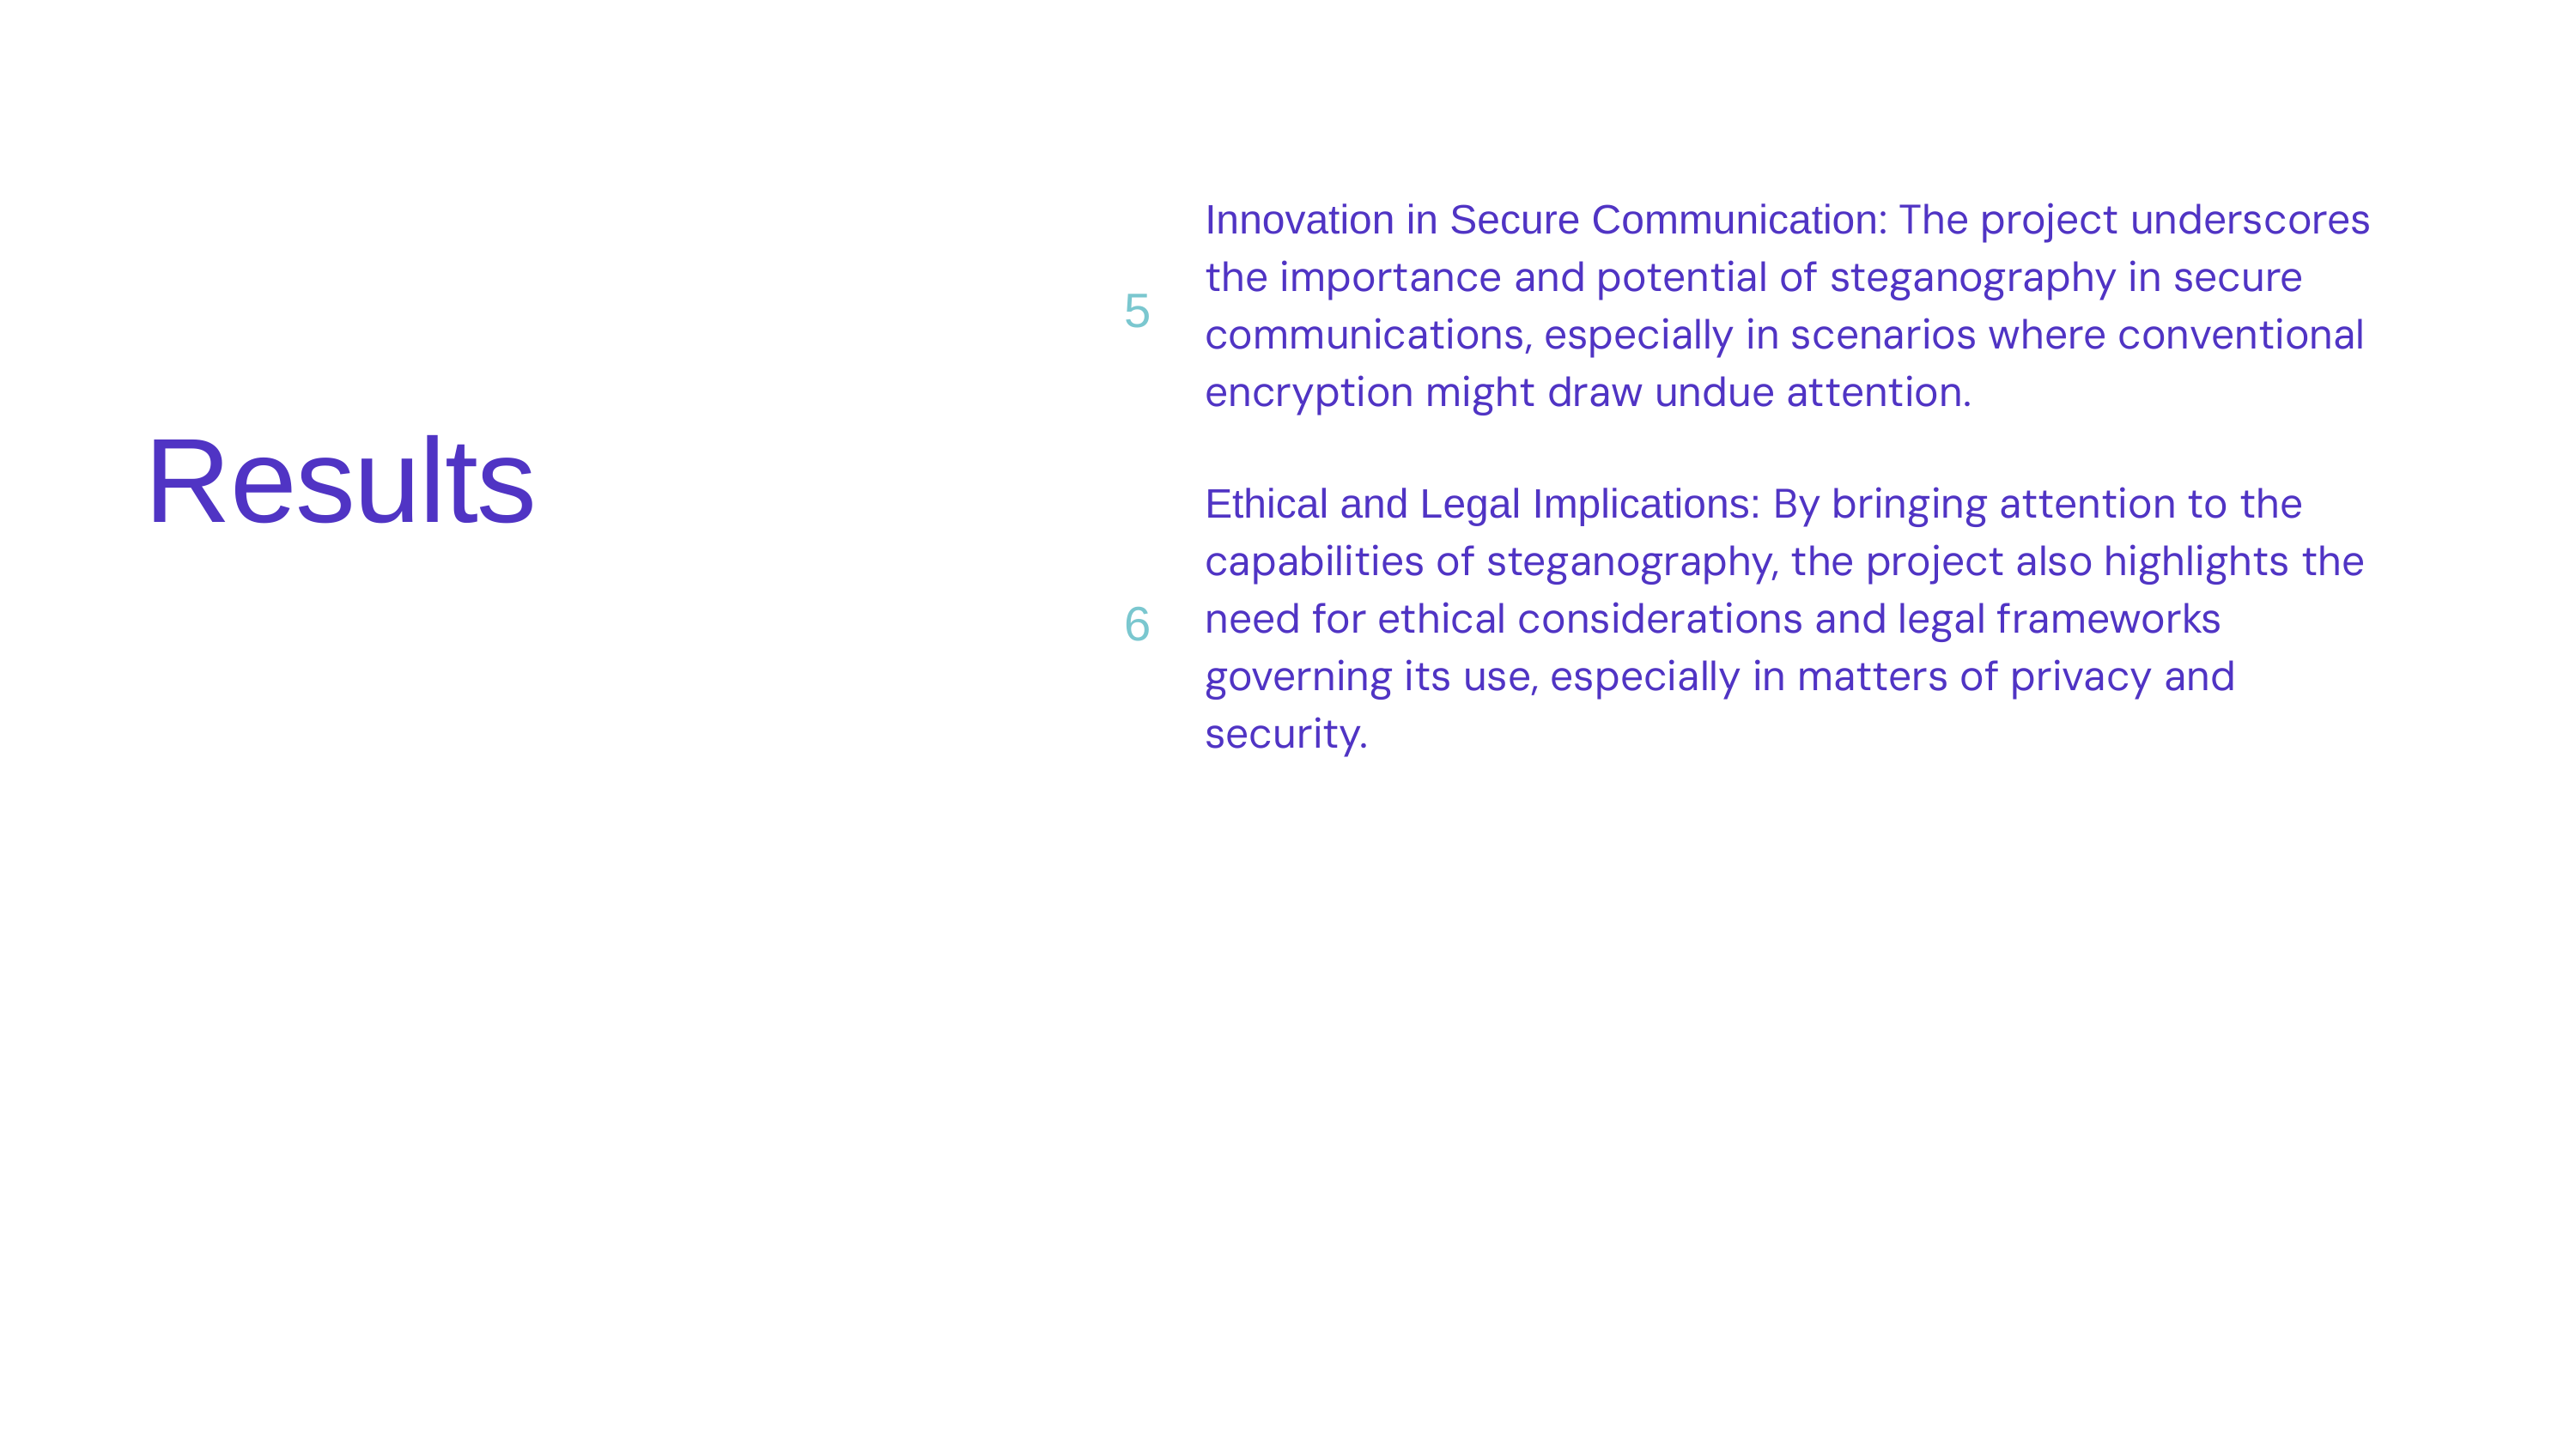

| 5 | Innovation in Secure Communication: The project underscores the importance and potential of steganography in secure communications, especially in scenarios where conventional encryption might draw undue attention. |
| --- | --- |
| 6 | Ethical and Legal Implications: By bringing attention to the capabilities of steganography, the project also highlights the need for ethical considerations and legal frameworks governing its use, especially in matters of privacy and security. |
|  |  |
|  |  |
|  |  |
|  |  |
Results